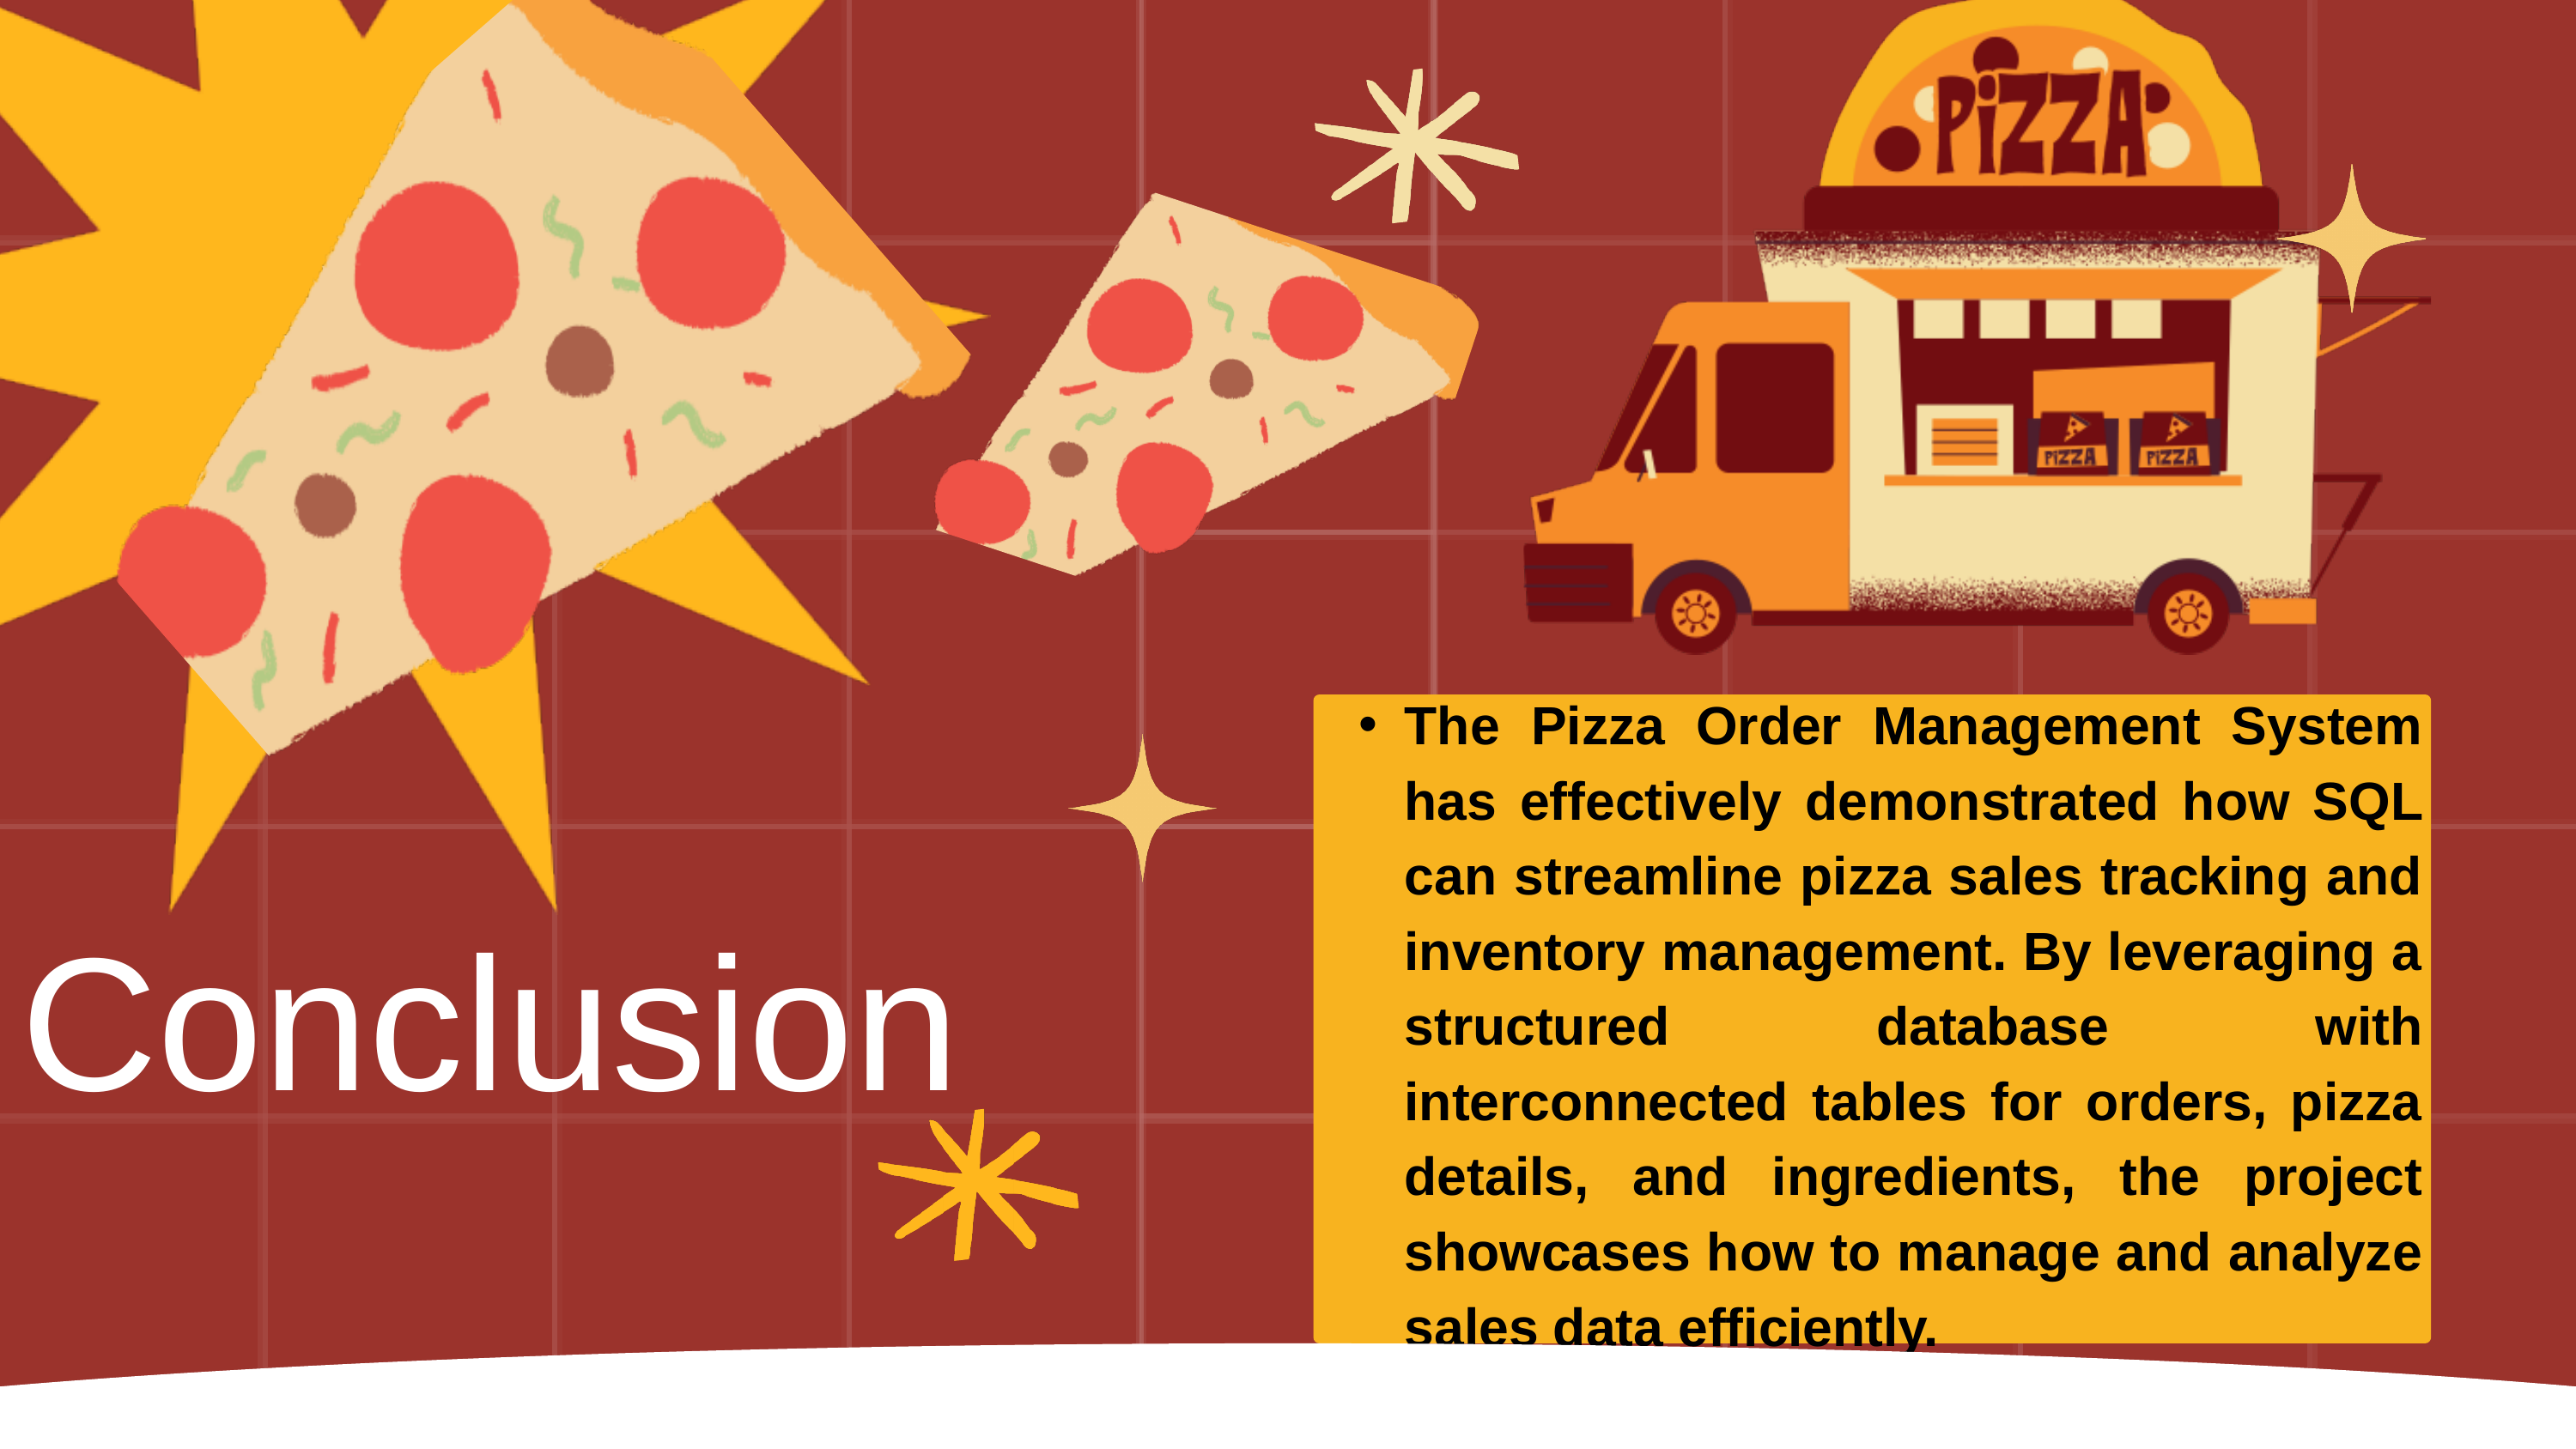

The Pizza Order Management System has effectively demonstrated how SQL can streamline pizza sales tracking and inventory management. By leveraging a structured database with interconnected tables for orders, pizza details, and ingredients, the project showcases how to manage and analyze sales data efficiently.

Conclusion